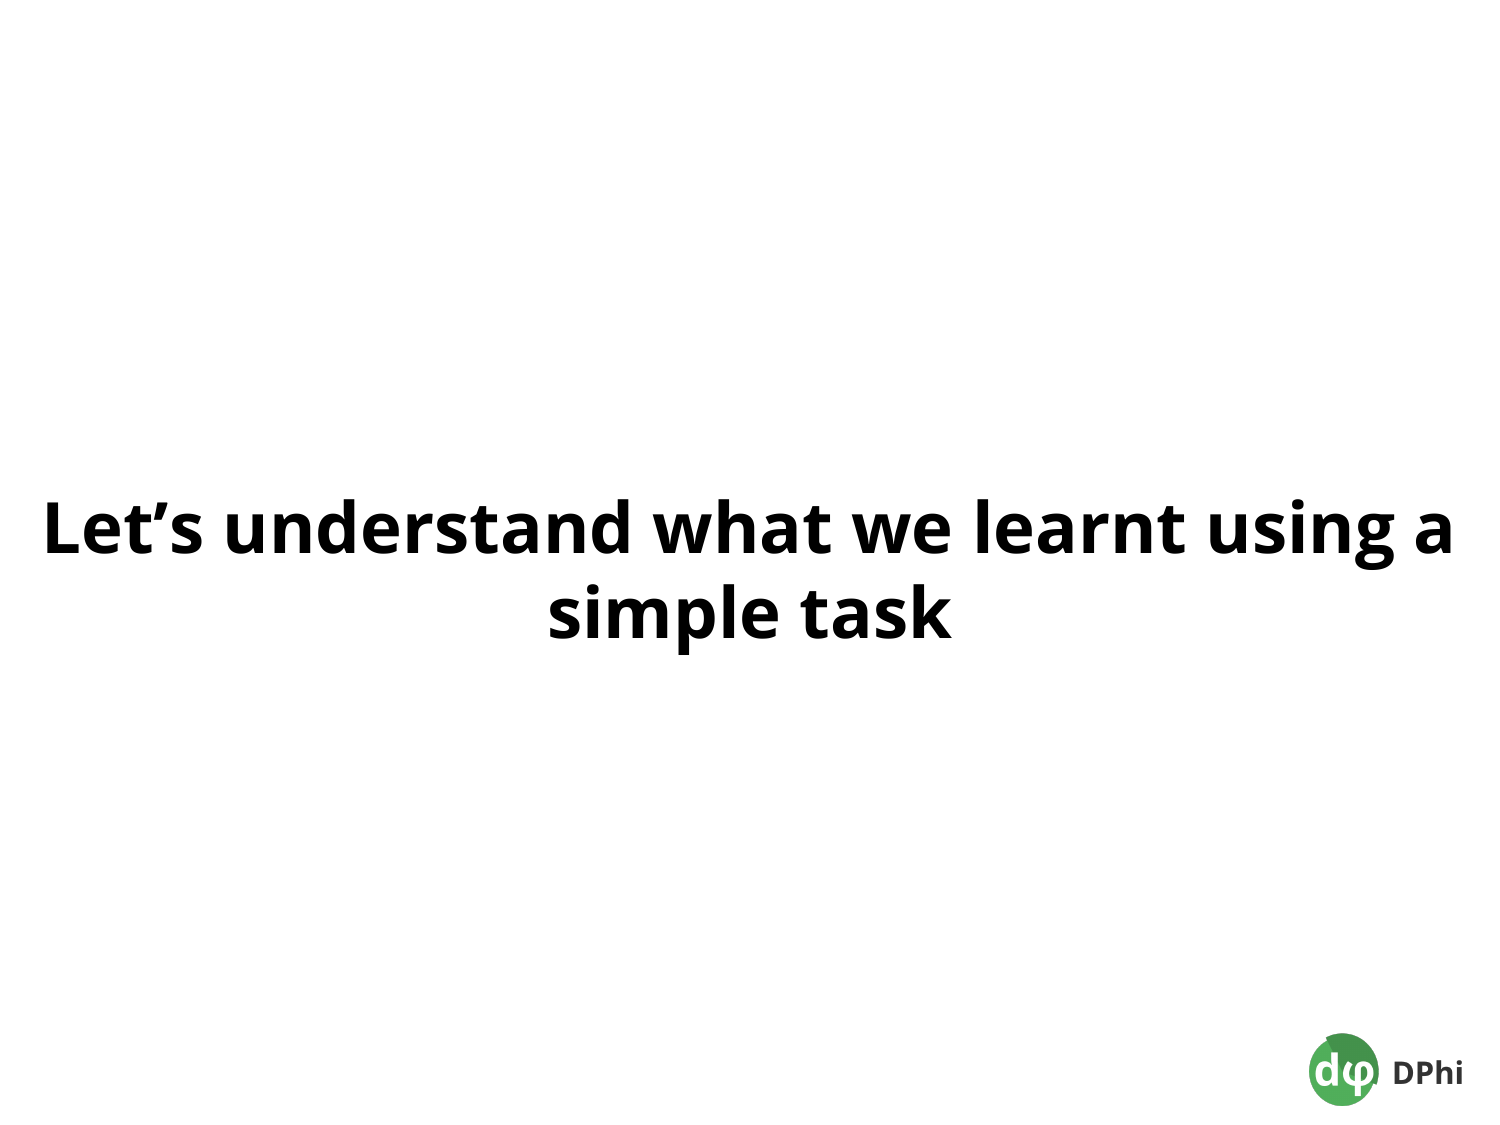

Let’s understand what we learnt using a simple task